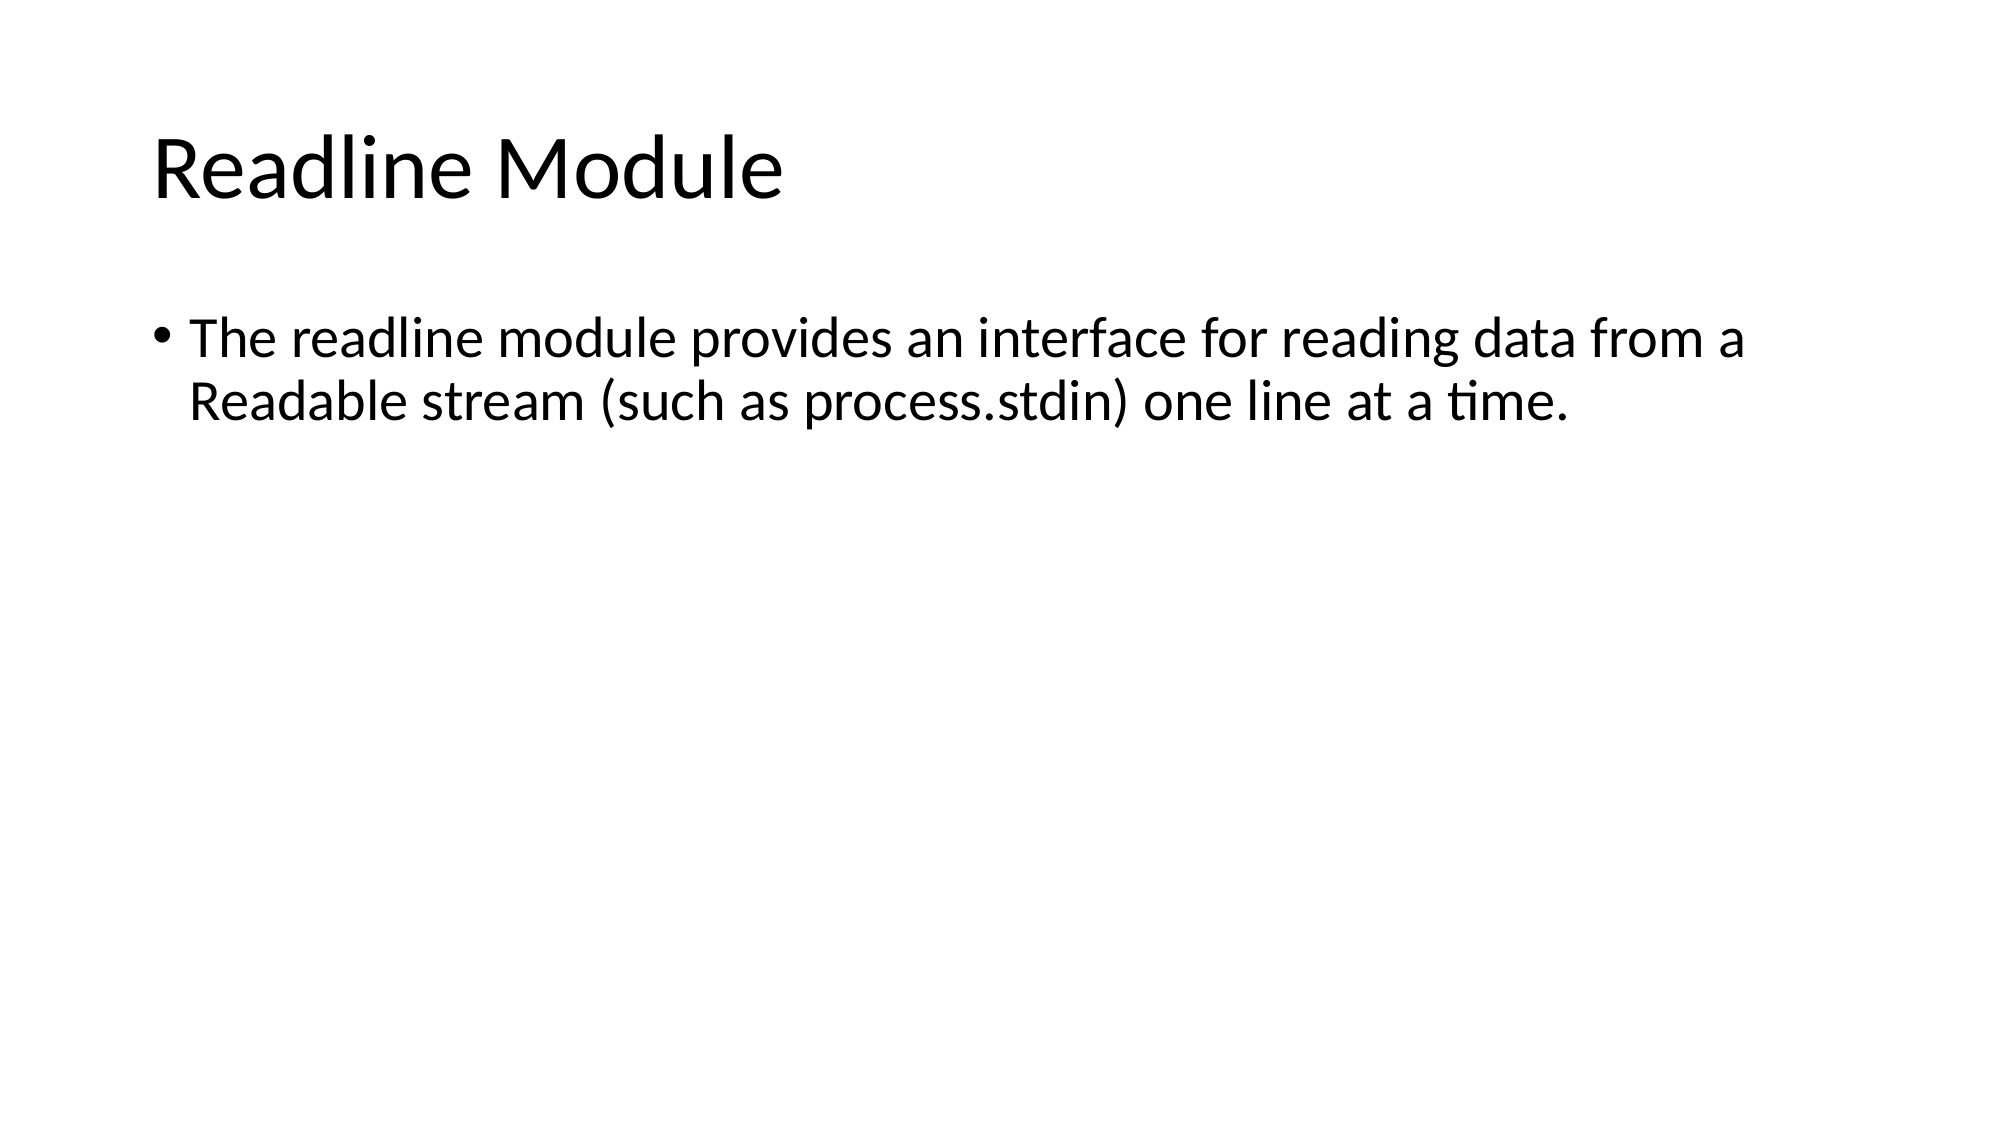

# Readline Module
The readline module provides an interface for reading data from a Readable stream (such as process.stdin) one line at a time.